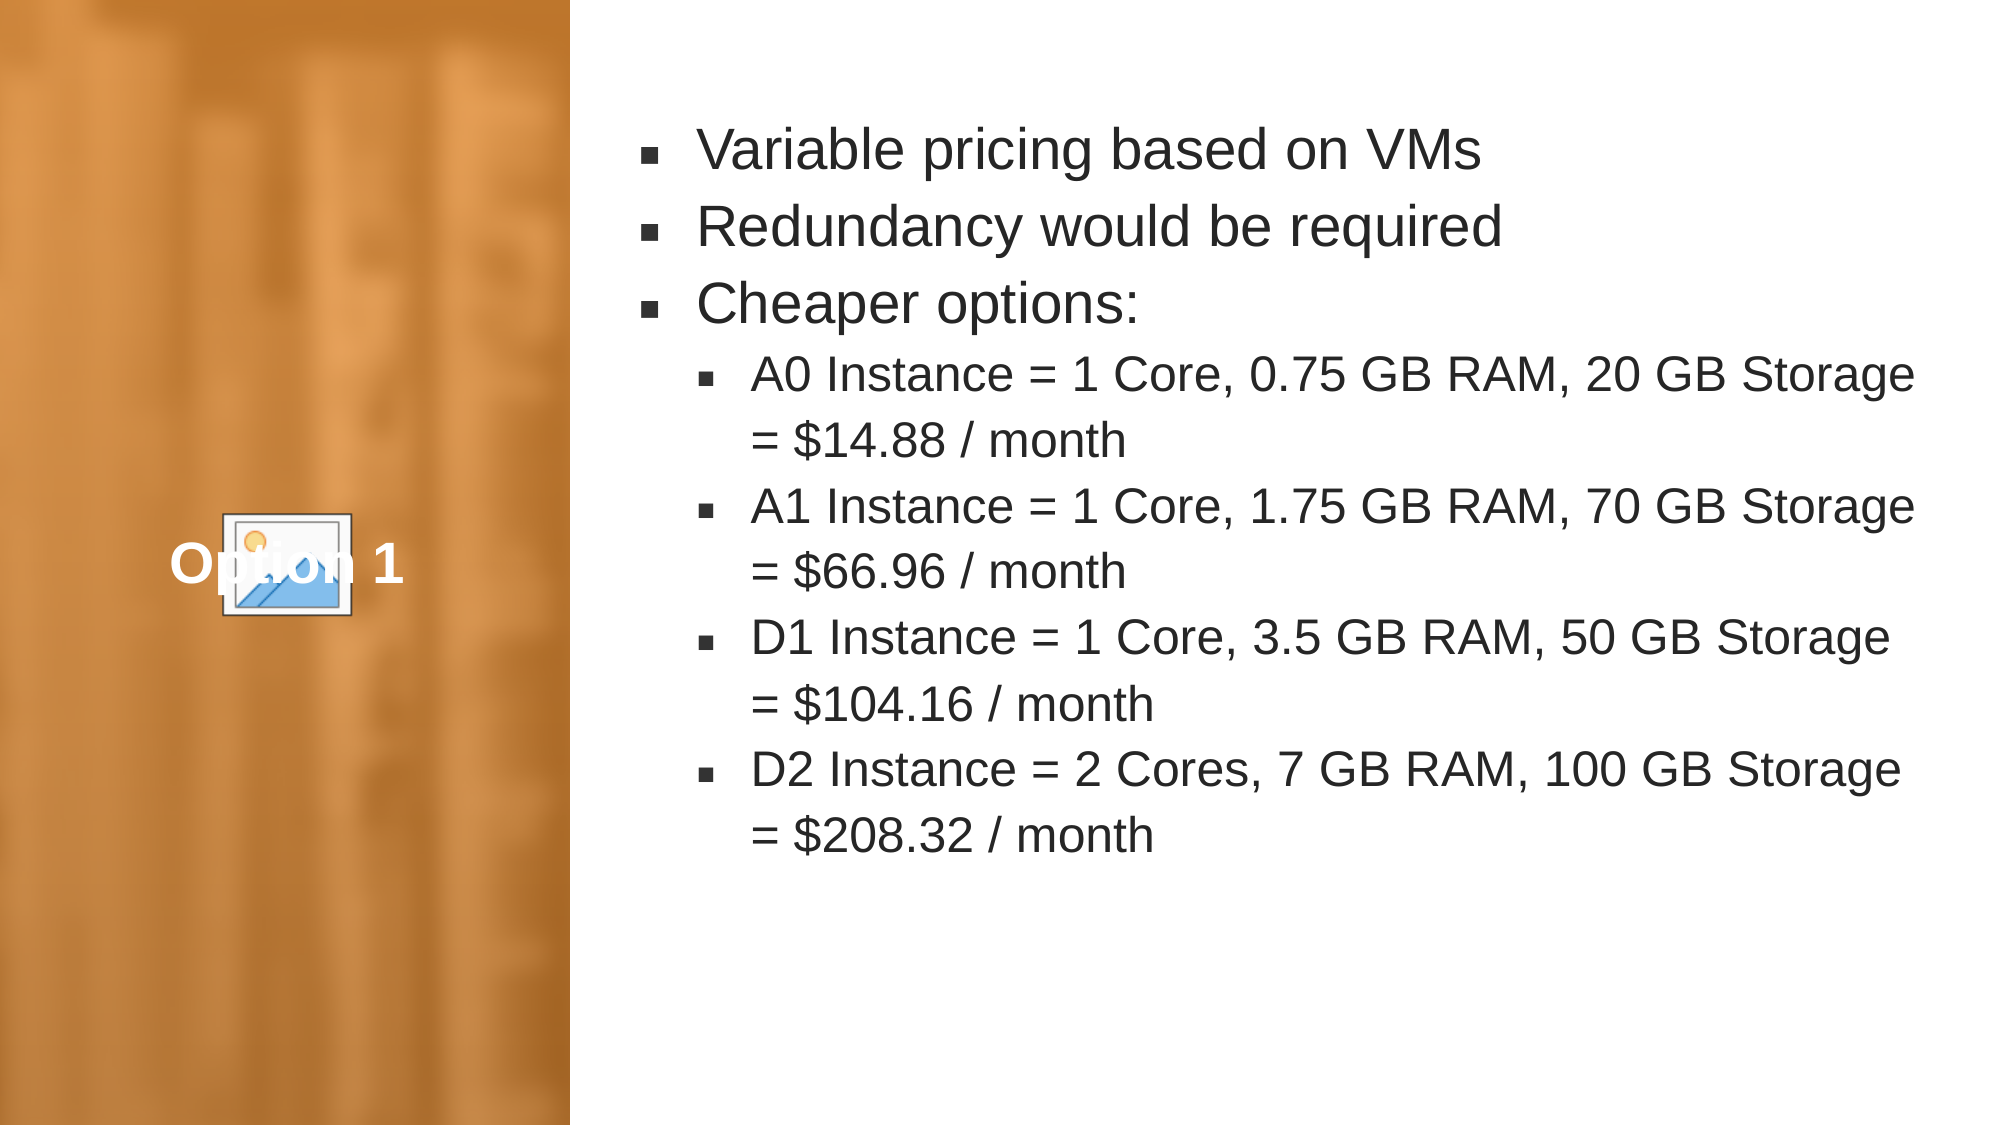

Variable pricing based on VMs
Redundancy would be required
Cheaper options:
A0 Instance = 1 Core, 0.75 GB RAM, 20 GB Storage = $14.88 / month
A1 Instance = 1 Core, 1.75 GB RAM, 70 GB Storage = $66.96 / month
D1 Instance = 1 Core, 3.5 GB RAM, 50 GB Storage = $104.16 / month
D2 Instance = 2 Cores, 7 GB RAM, 100 GB Storage = $208.32 / month

Option 1